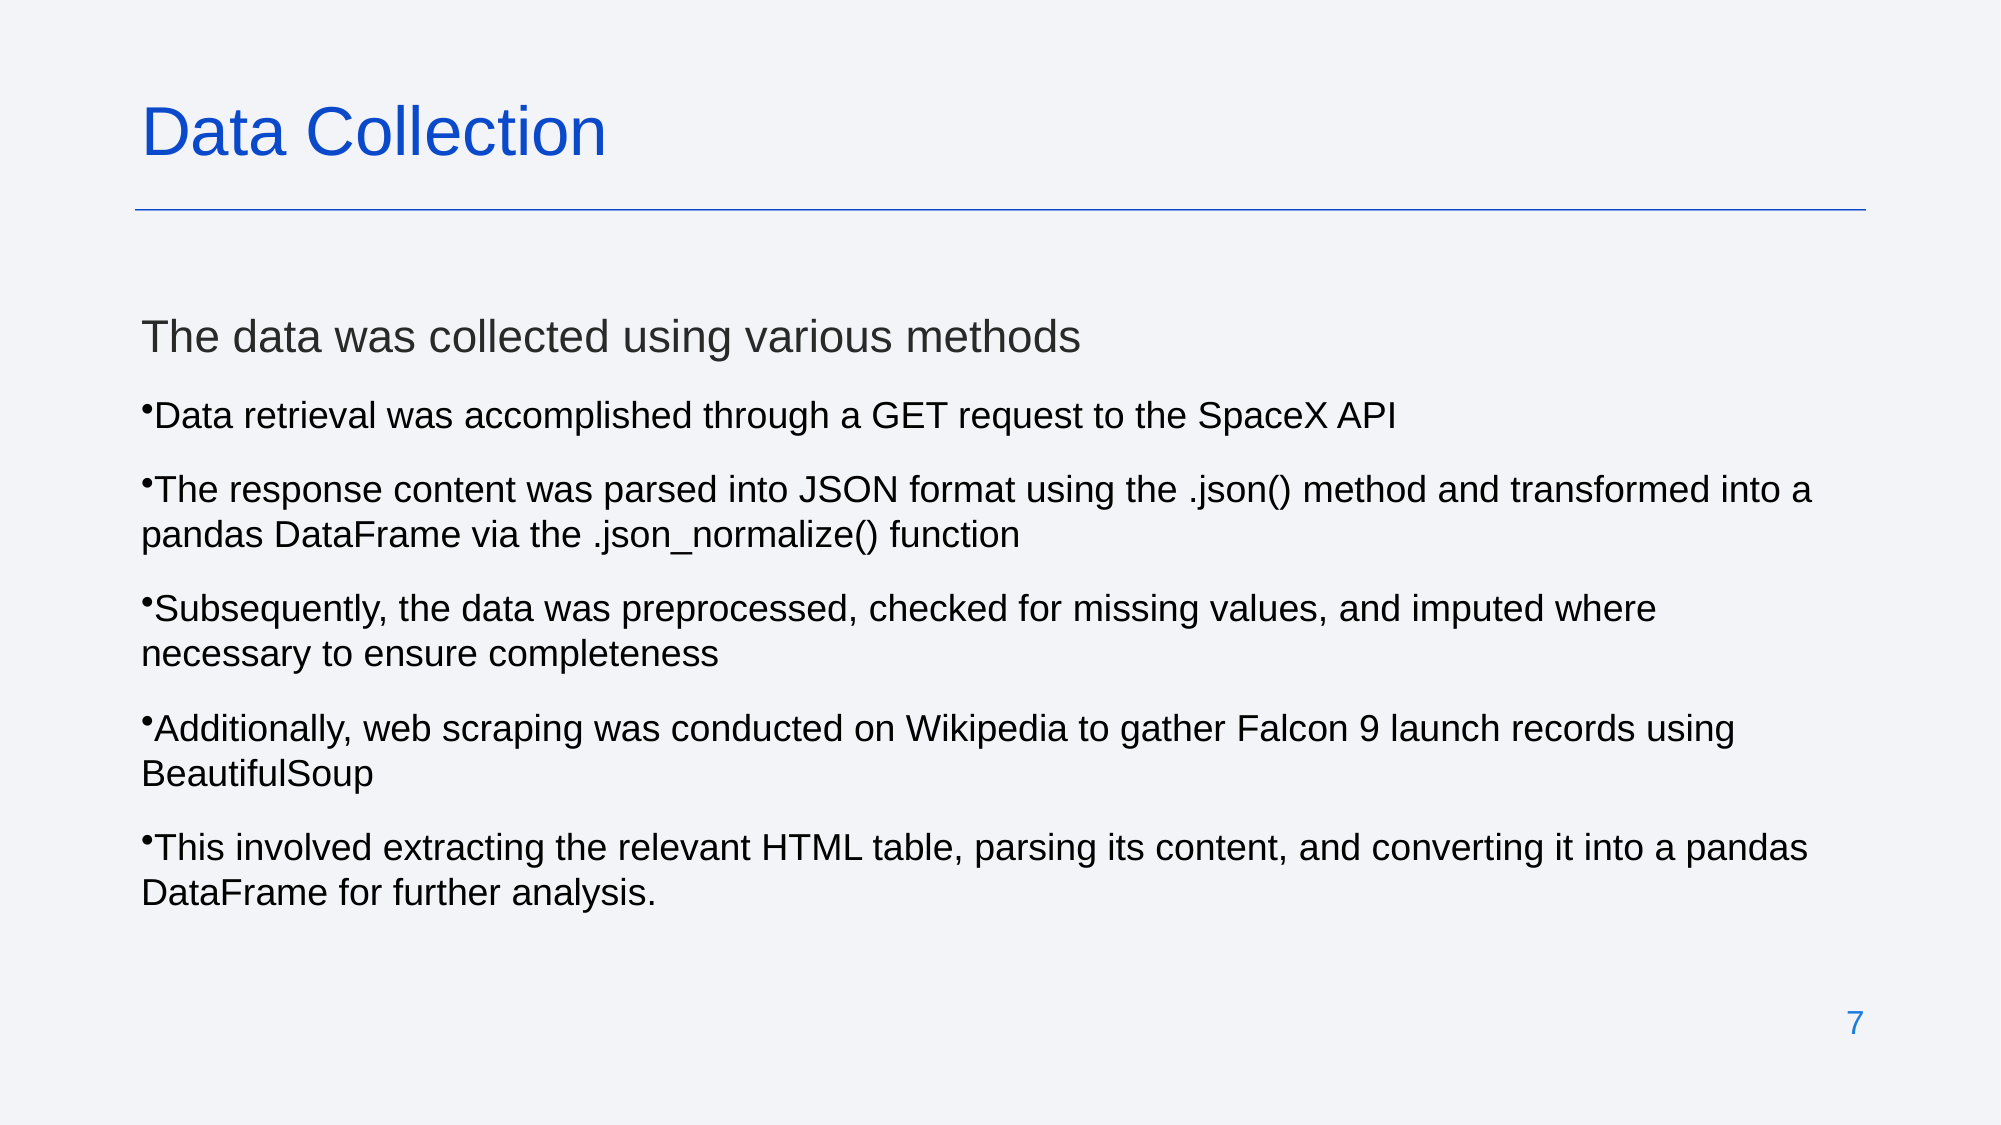

Data Collection
The data was collected using various methods
Data retrieval was accomplished through a GET request to the SpaceX API
The response content was parsed into JSON format using the .json() method and transformed into a pandas DataFrame via the .json_normalize() function
Subsequently, the data was preprocessed, checked for missing values, and imputed where necessary to ensure completeness
Additionally, web scraping was conducted on Wikipedia to gather Falcon 9 launch records using BeautifulSoup
This involved extracting the relevant HTML table, parsing its content, and converting it into a pandas DataFrame for further analysis.

7